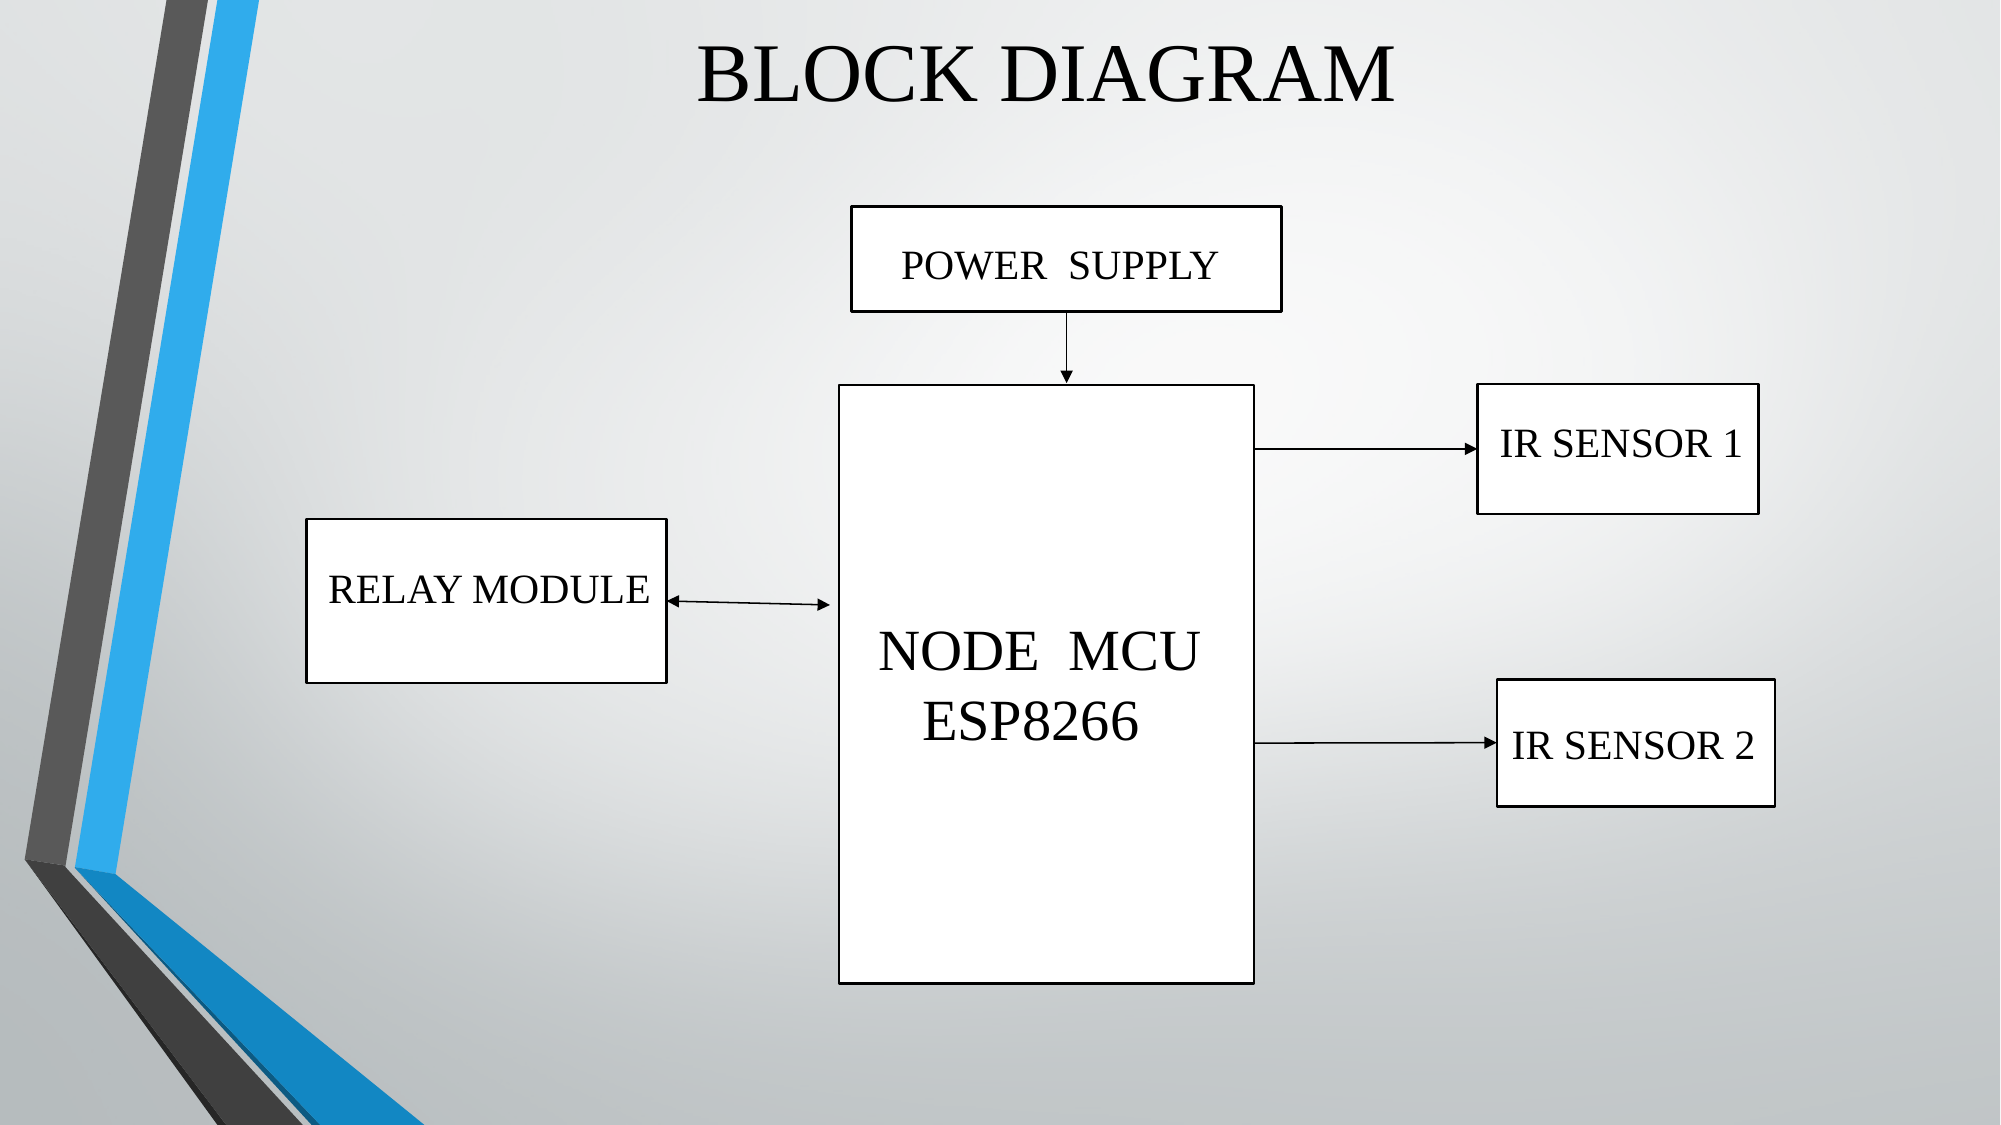

# BLOCK DIAGRAM

POWER  SUPPLY
IR

IR SENSOR 1

RELAY MODULE
NODE  MCU
   ESP8266

IR SENSOR 2